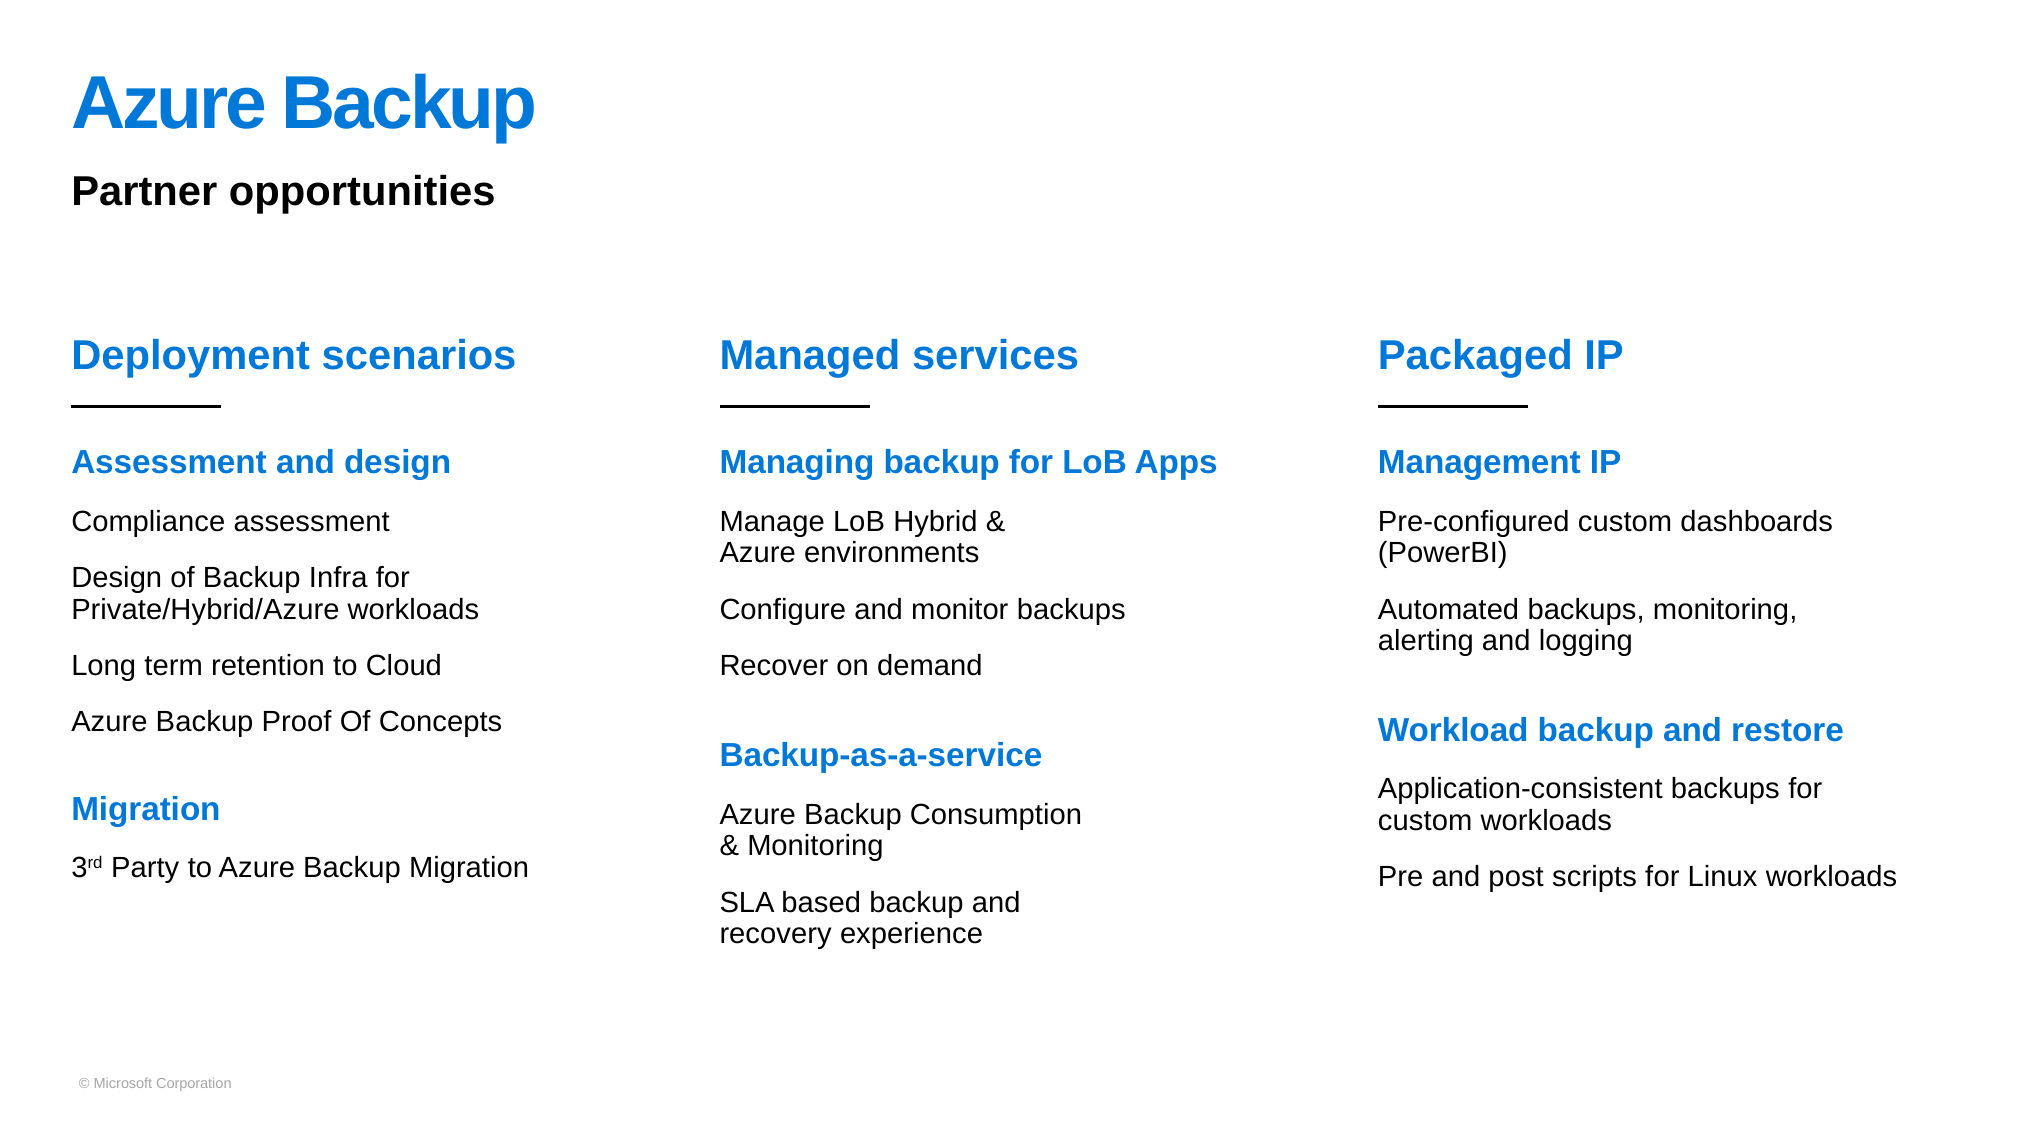

# Azure Backup
Partner opportunities
Deployment scenarios
Managed services
Packaged IP
Assessment and design
Compliance assessment
Design of Backup Infra for Private/Hybrid/Azure workloads
Long term retention to Cloud
Azure Backup Proof Of Concepts
Managing backup for LoB Apps
Manage LoB Hybrid &
Azure environments
Configure and monitor backups
Recover on demand
Management IP
Pre-configured custom dashboards (PowerBI)
Automated backups, monitoring, alerting and logging
Workload backup and restore
Application-consistent backups for custom workloads
Pre and post scripts for Linux workloads
Backup-as-a-service
Azure Backup Consumption
& Monitoring
SLA based backup and
recovery experience
Migration
3rd Party to Azure Backup Migration